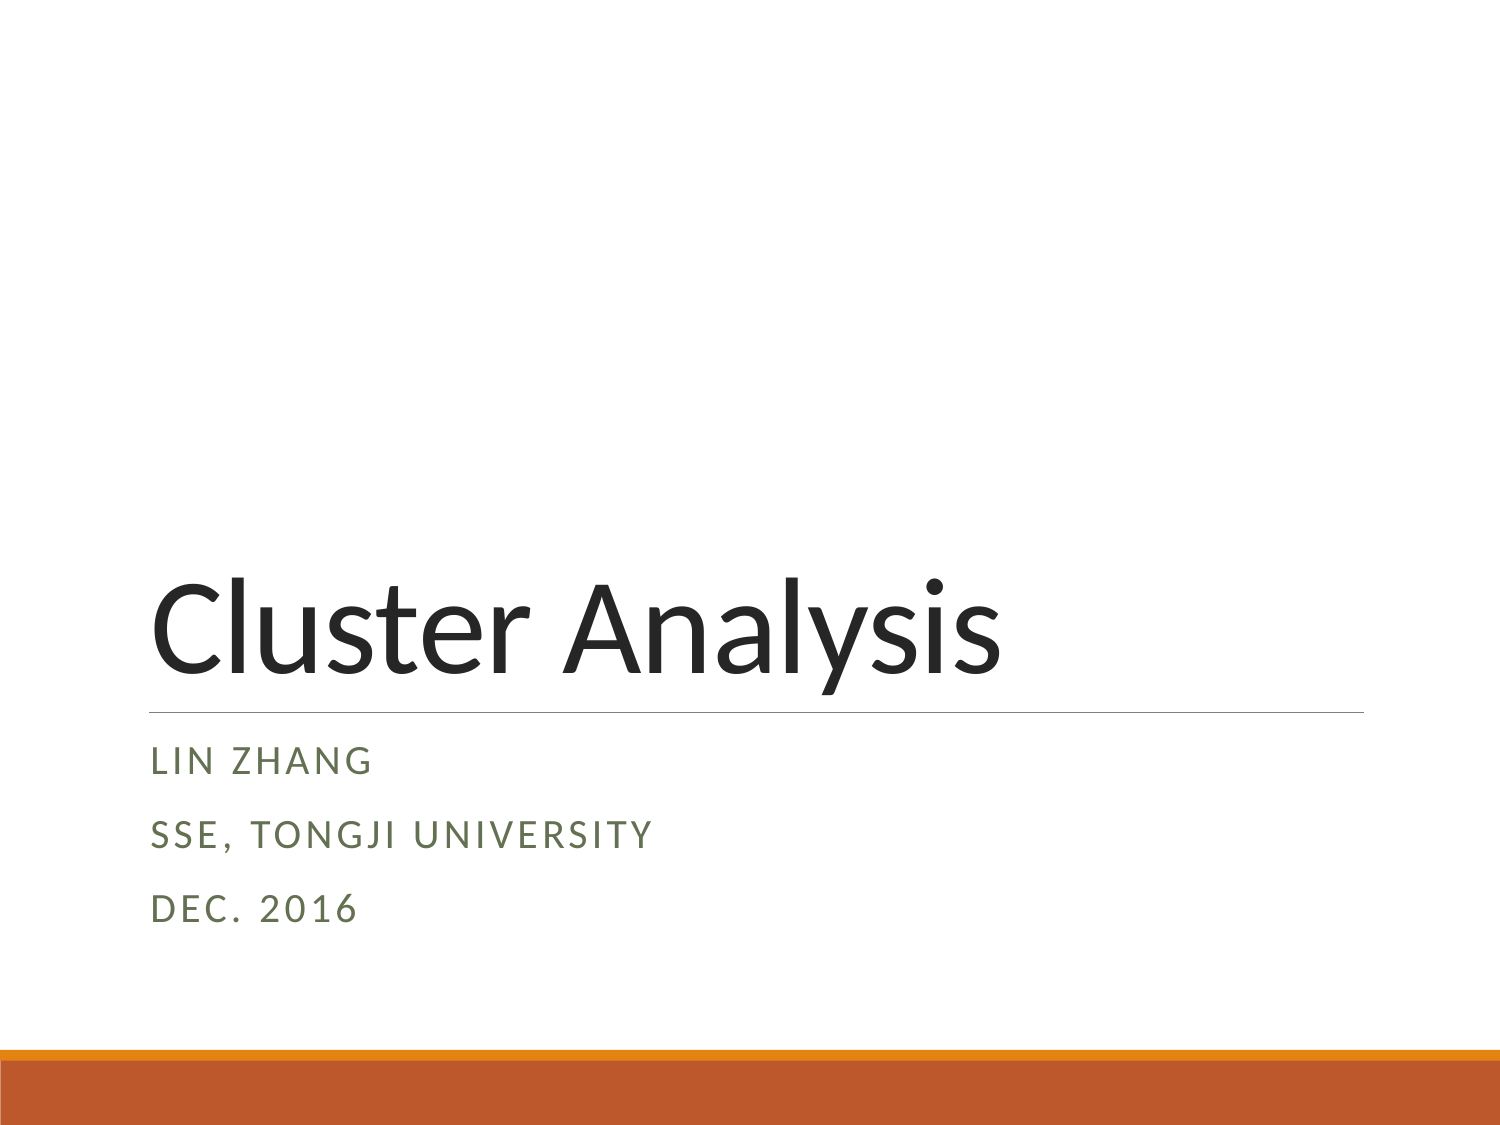

# Cluster Analysis
Lin zhang
Sse, tongji university
Dec. 2016